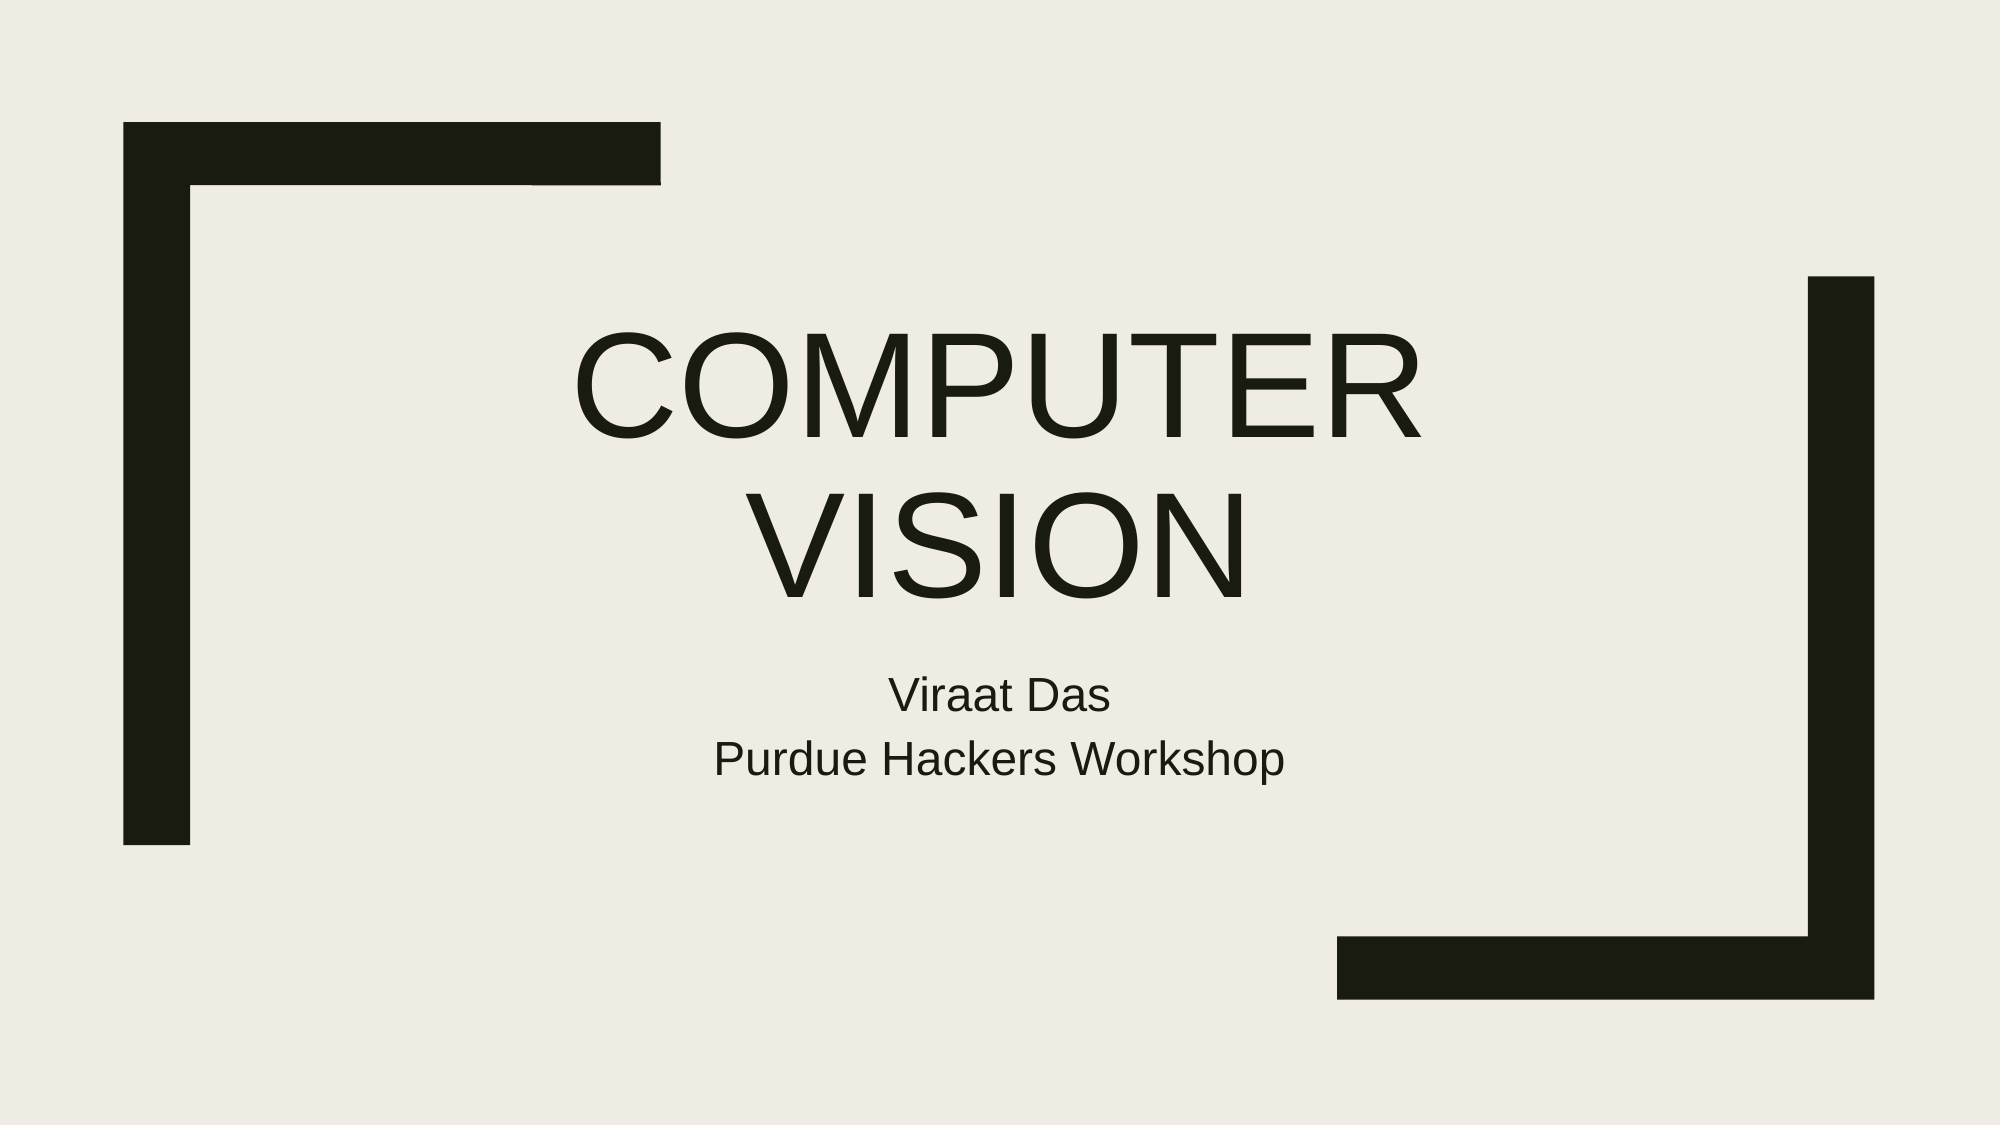

# Computer Vision
Viraat Das
Purdue Hackers Workshop